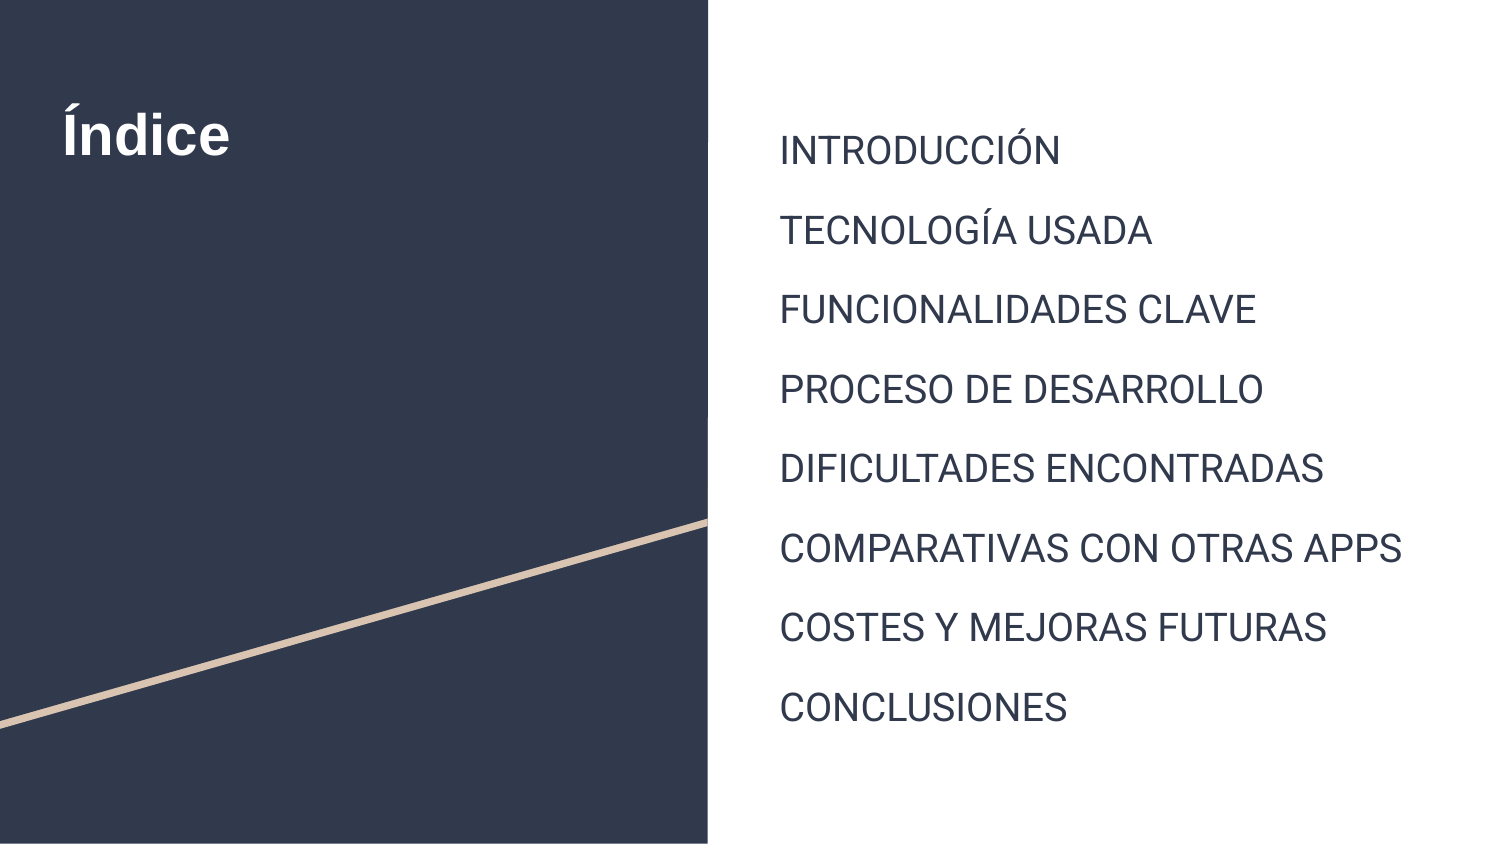

# Índice
INTRODUCCIÓN
TECNOLOGÍA USADA
FUNCIONALIDADES CLAVE
PROCESO DE DESARROLLO
DIFICULTADES ENCONTRADAS
COMPARATIVAS CON OTRAS APPS
COSTES Y MEJORAS FUTURAS
CONCLUSIONES